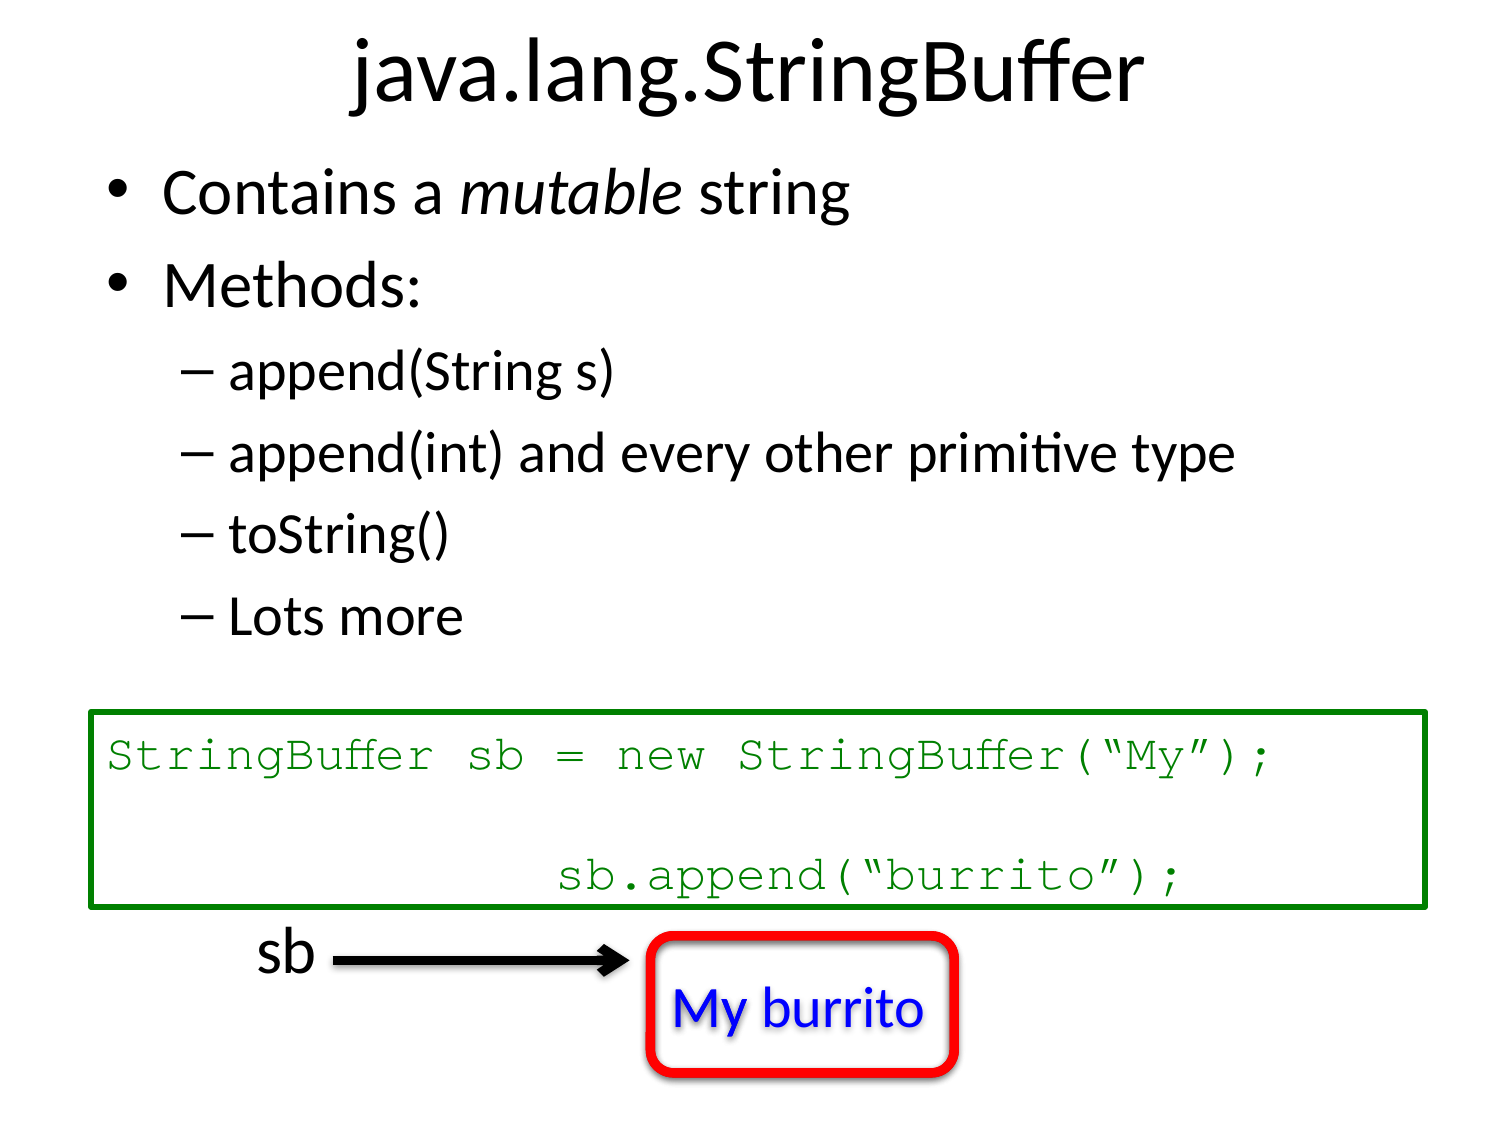

# java.lang.StringBuffer
Contains a mutable string
Methods:
append(String s)
append(int) and every other primitive type
toString()
Lots more
StringBuffer sb = new StringBuffer(“My”);                                                                sb.append(“burrito”);
sb
My burrito
My